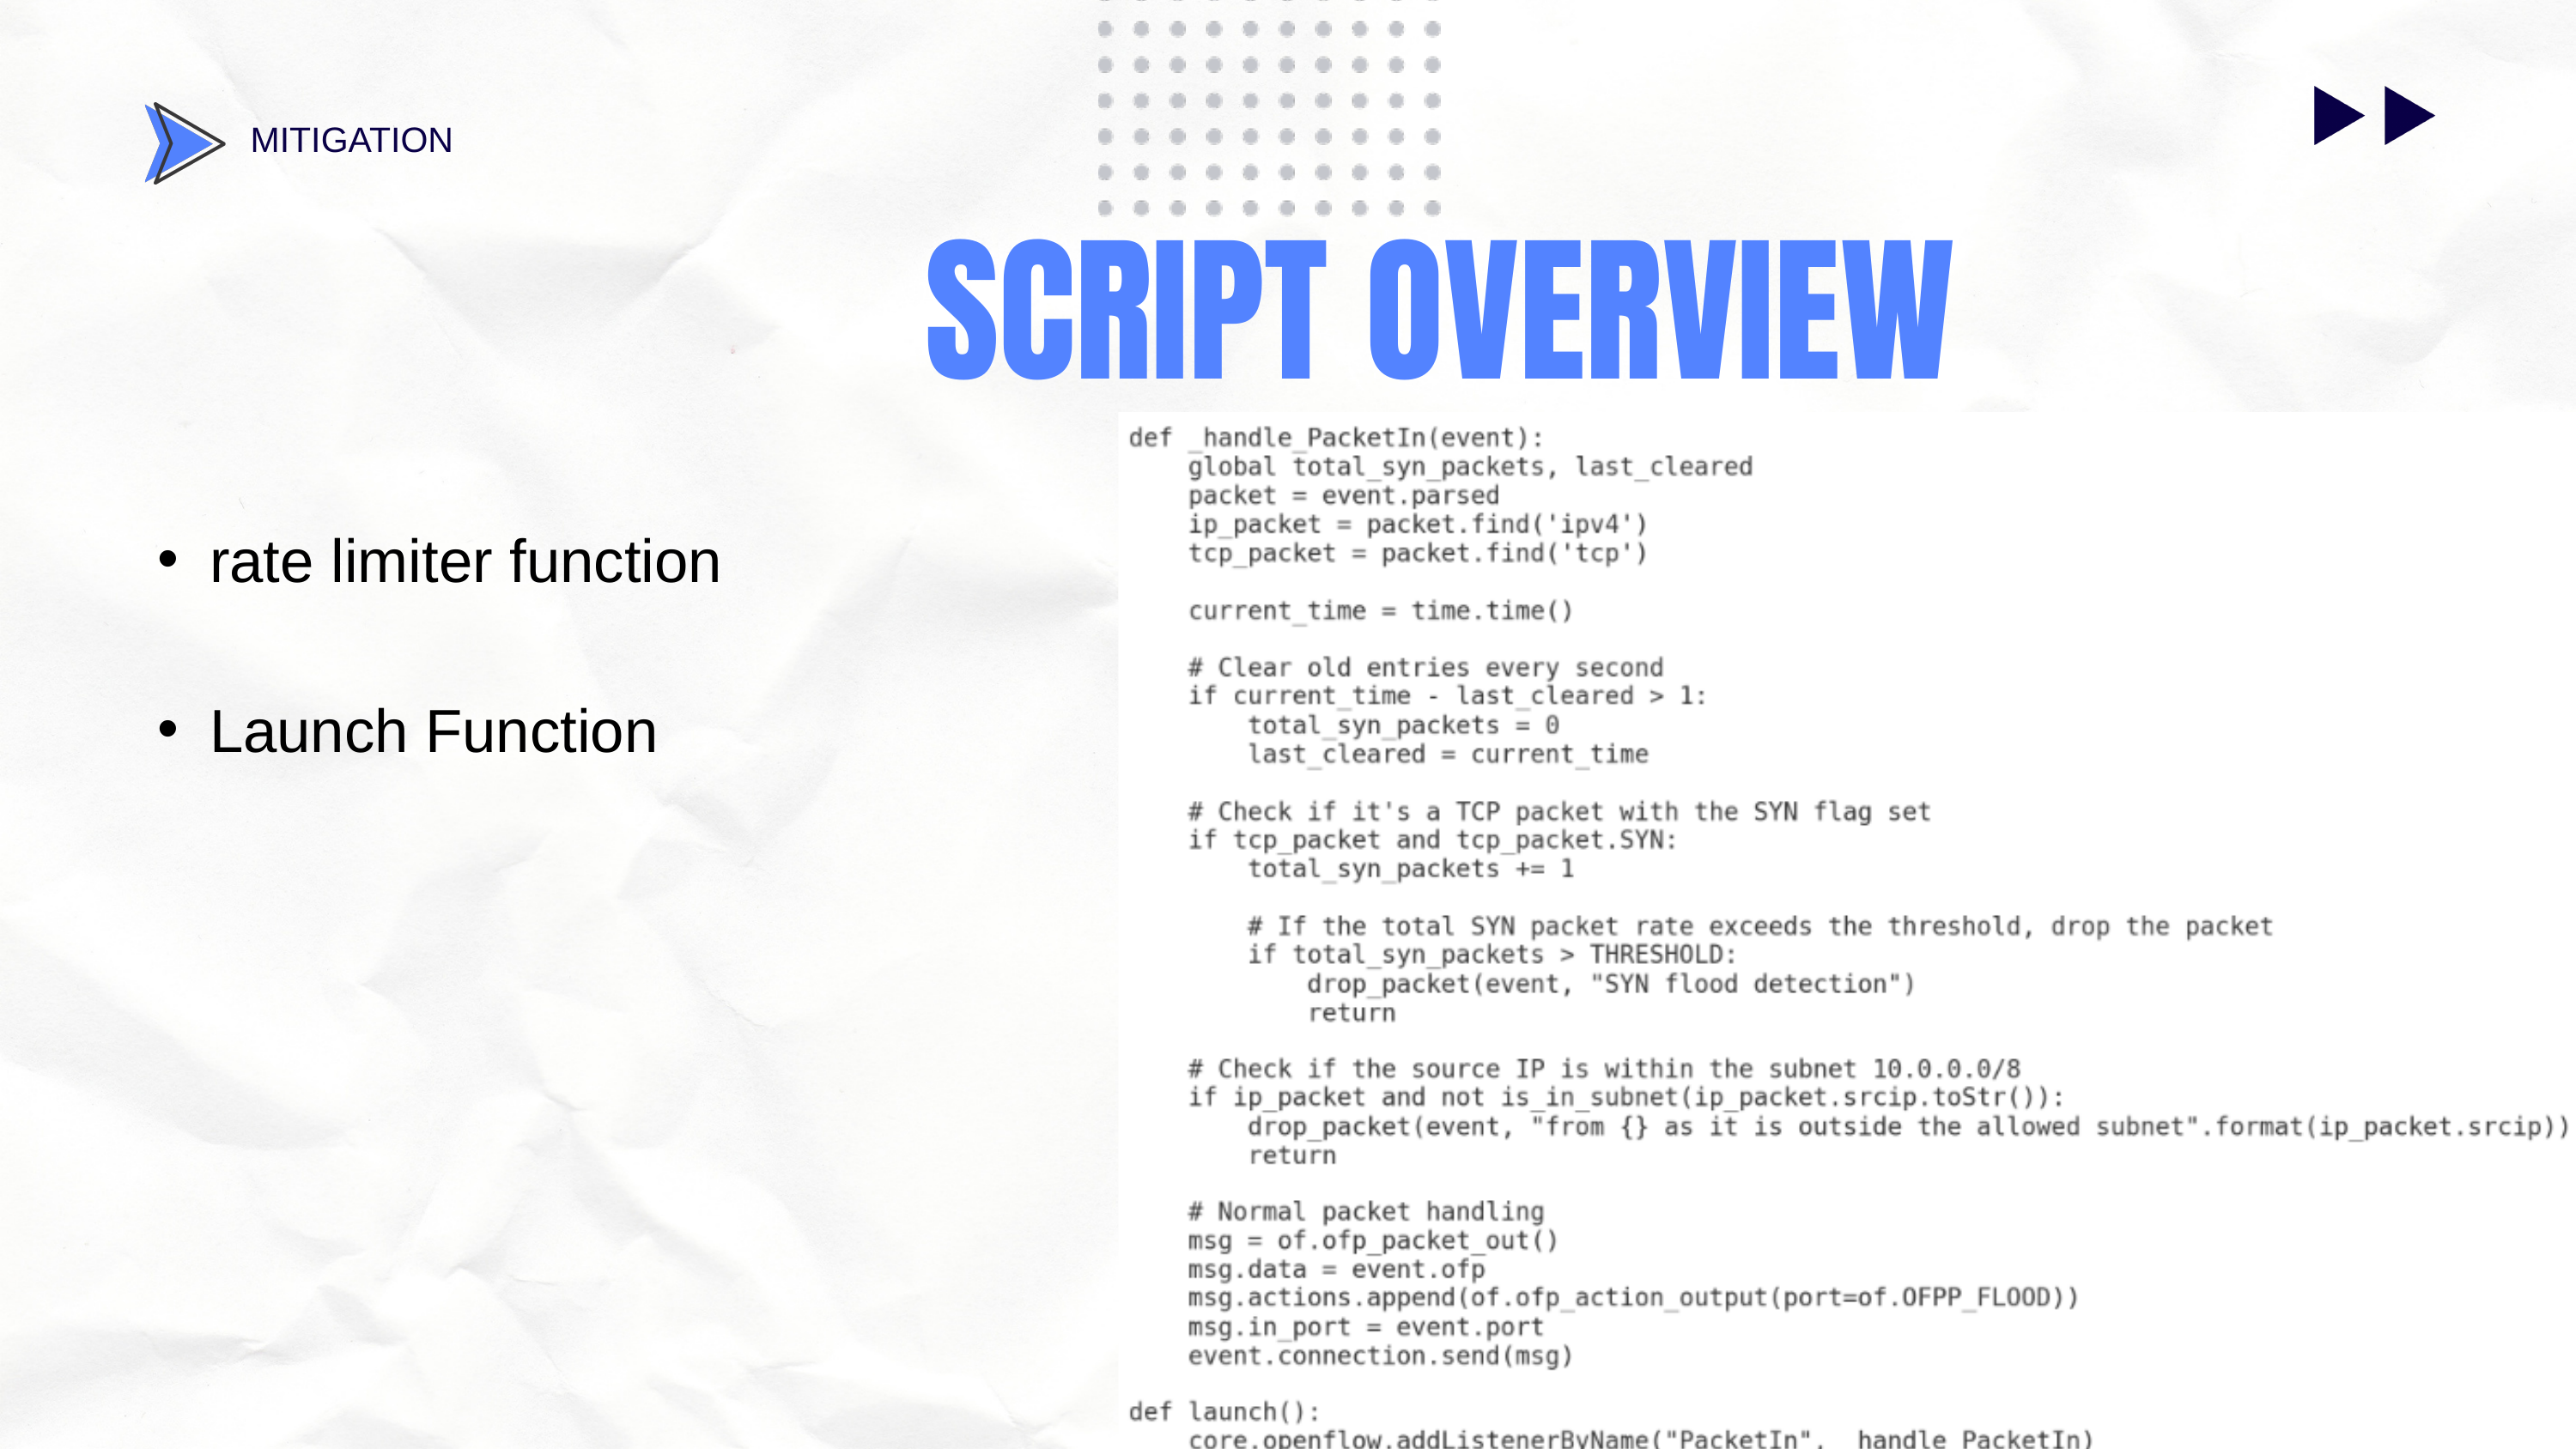

MITIGATION
SCRIPT OVERVIEW

rate limiter function

Launch Function